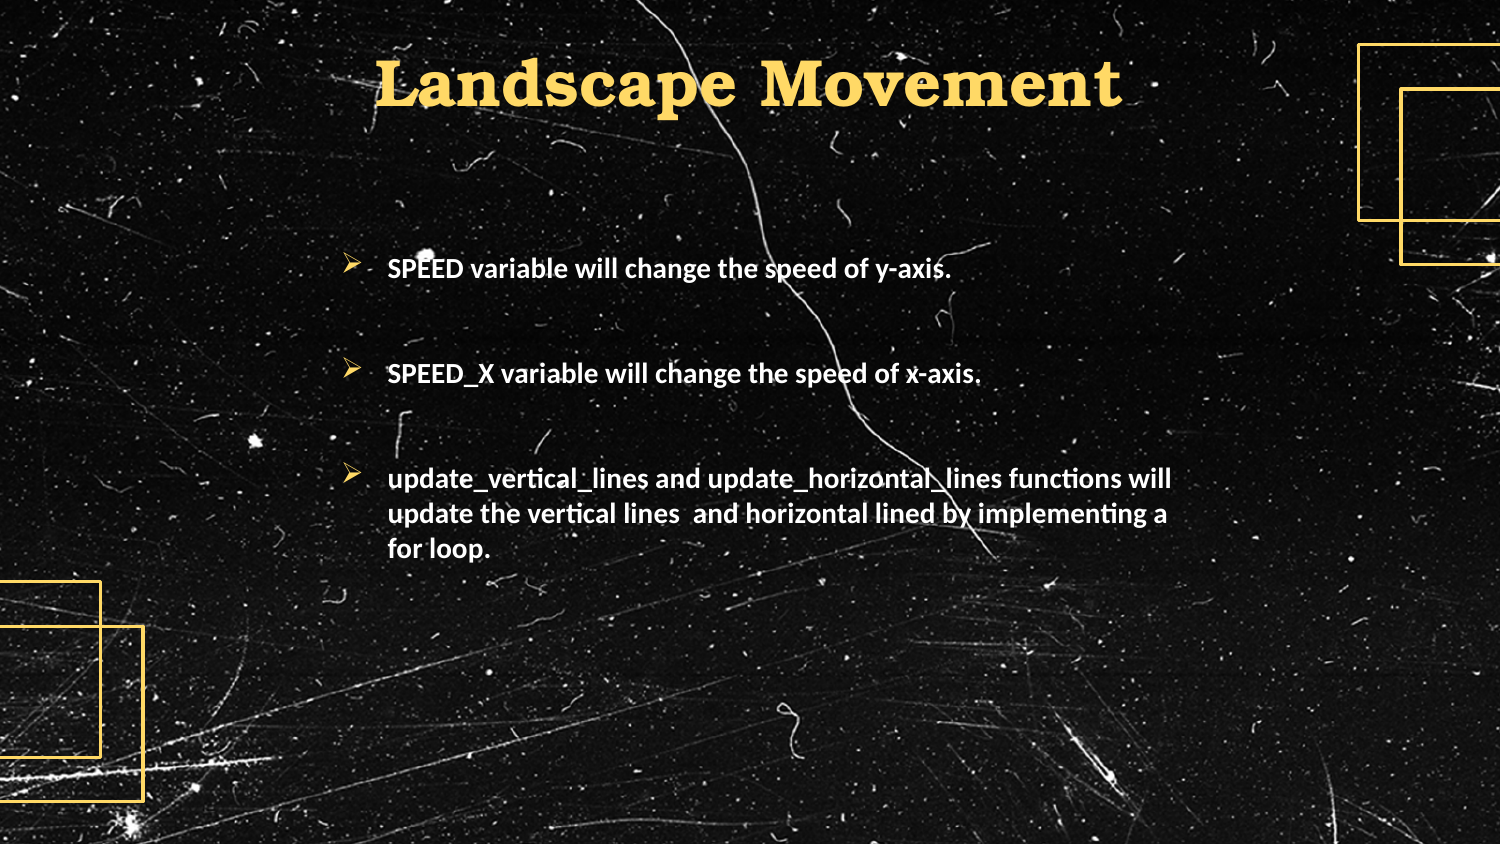

# Landscape Movement
SPEED variable will change the speed of y-axis.

SPEED_X variable will change the speed of x-axis.

update_vertical_lines and update_horizontal_lines functions will update the vertical lines  and horizontal lined by implementing a for loop.